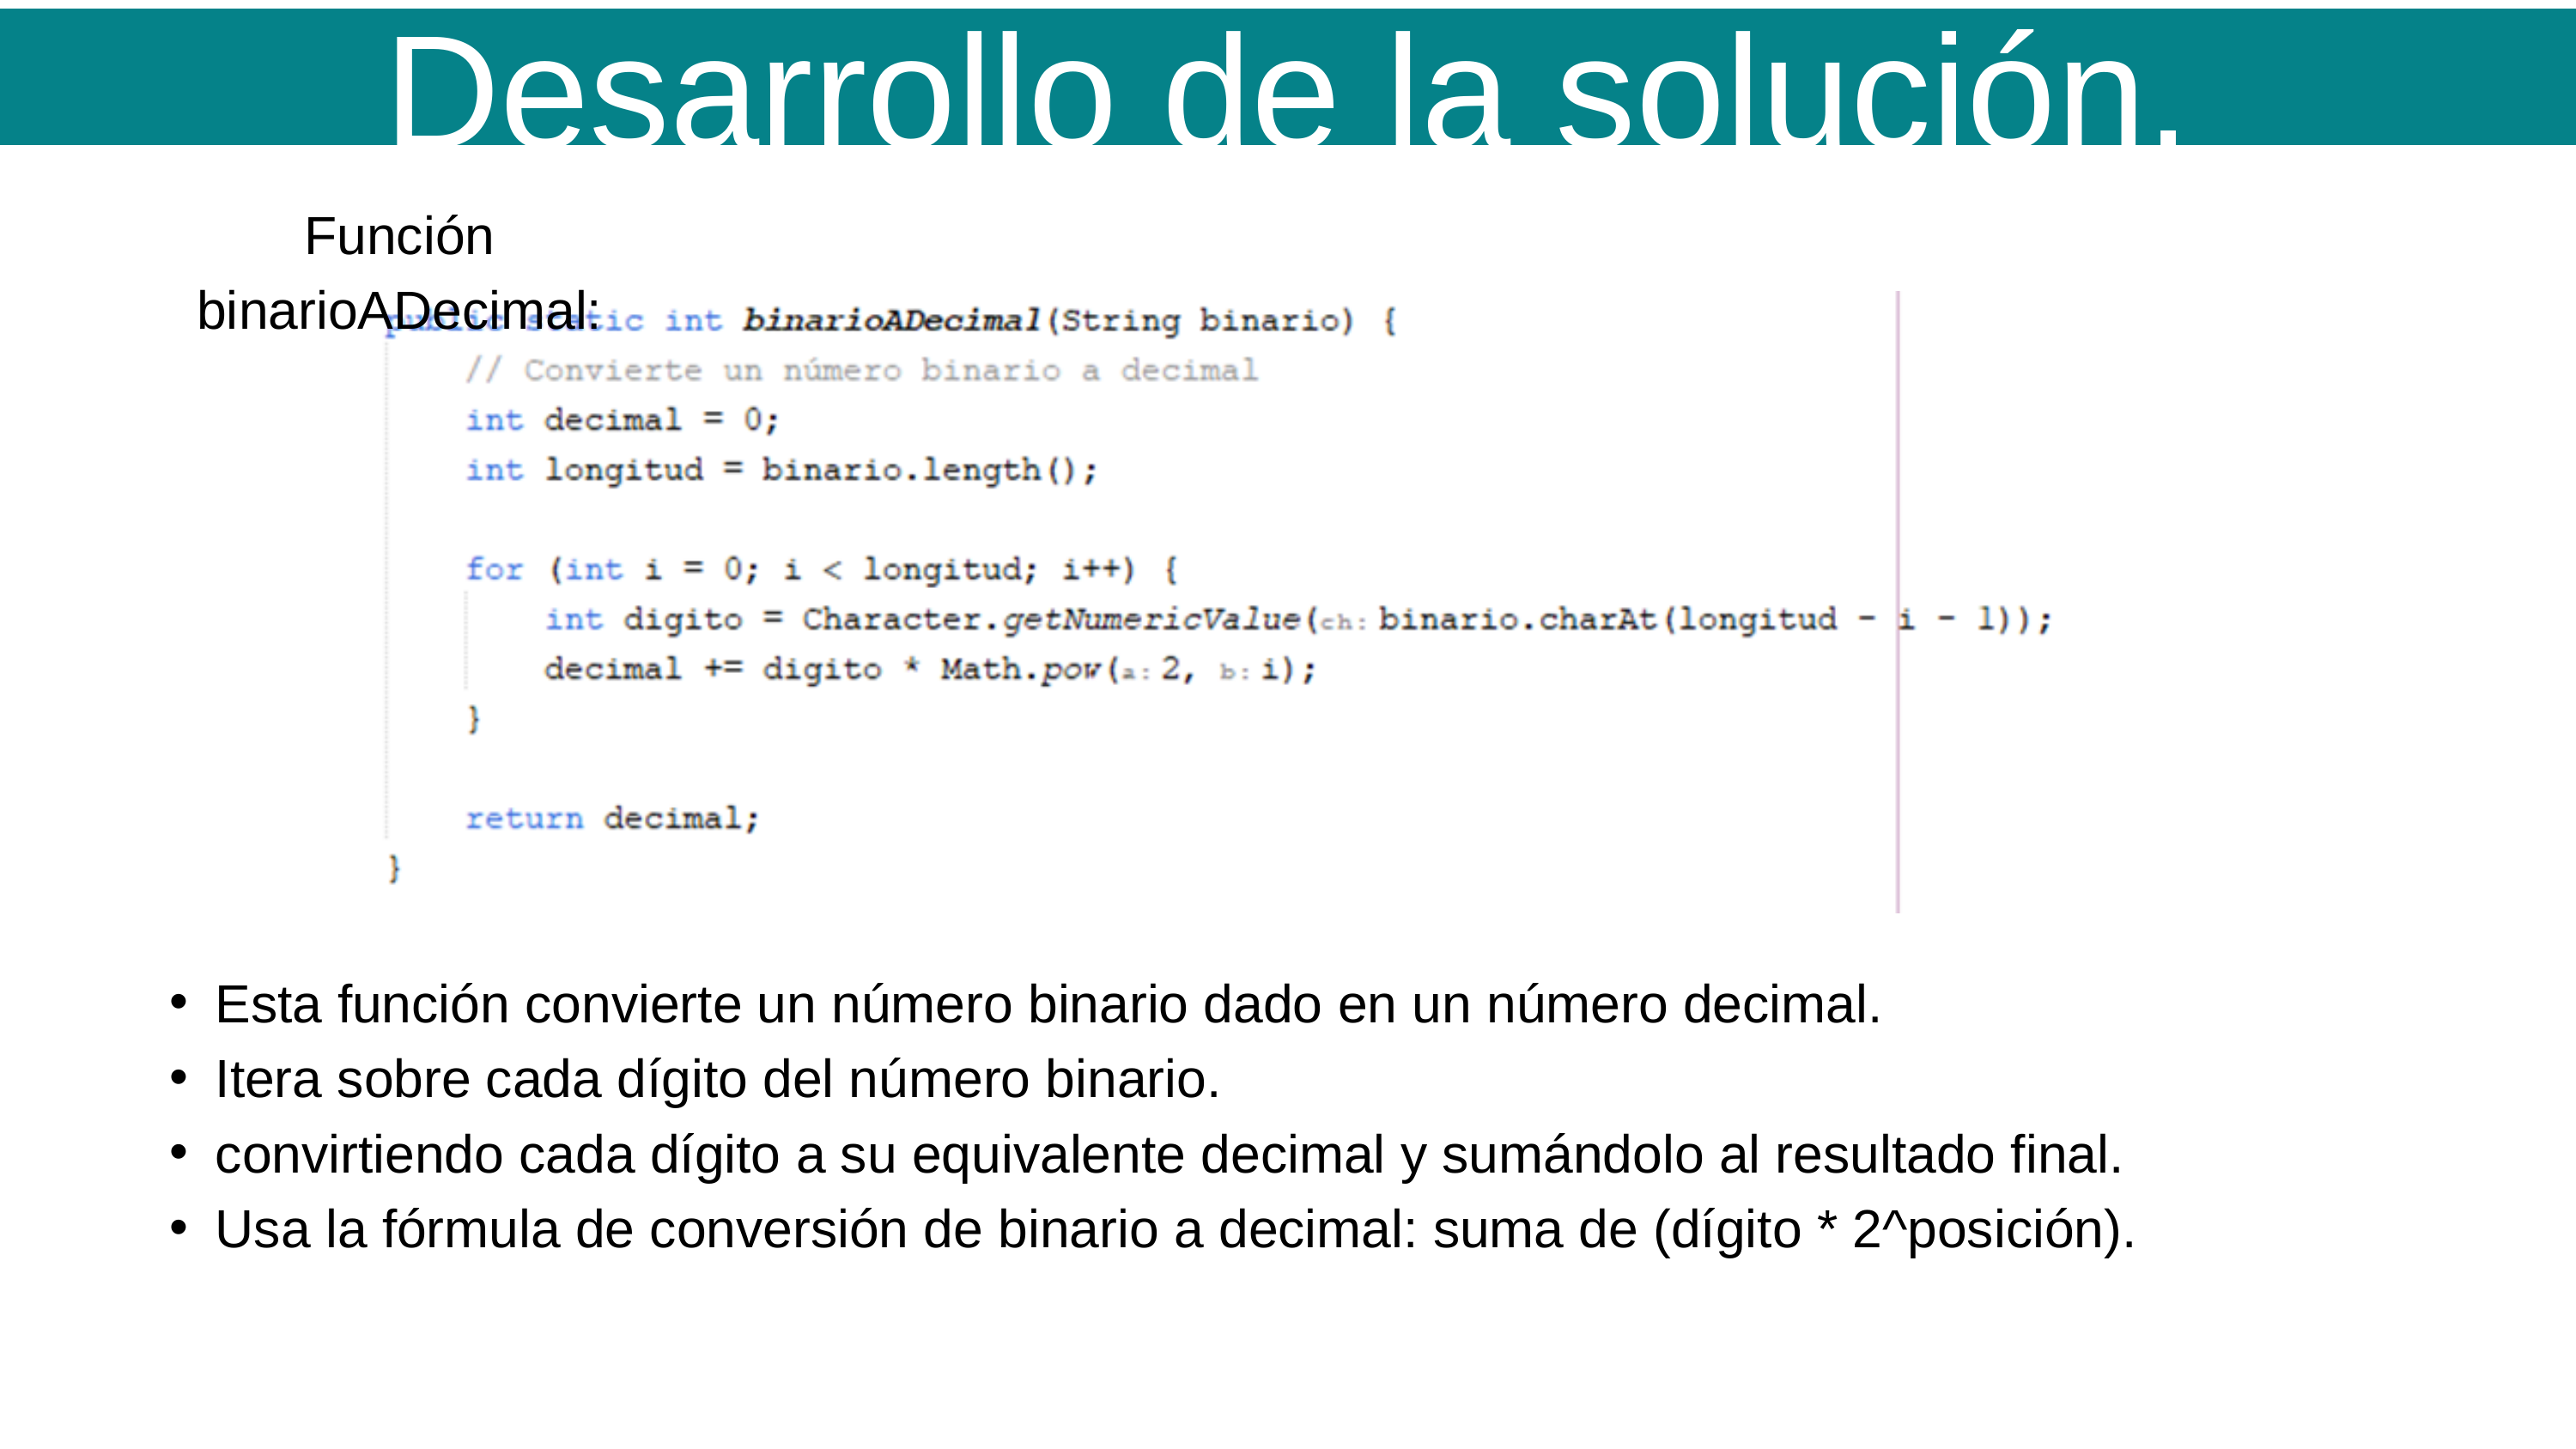

Desarrollo de la solución.
Función binarioADecimal:

Esta función convierte un número binario dado en un número decimal.
Itera sobre cada dígito del número binario.
convirtiendo cada dígito a su equivalente decimal y sumándolo al resultado final.
Usa la fórmula de conversión de binario a decimal: suma de (dígito * 2^posición).